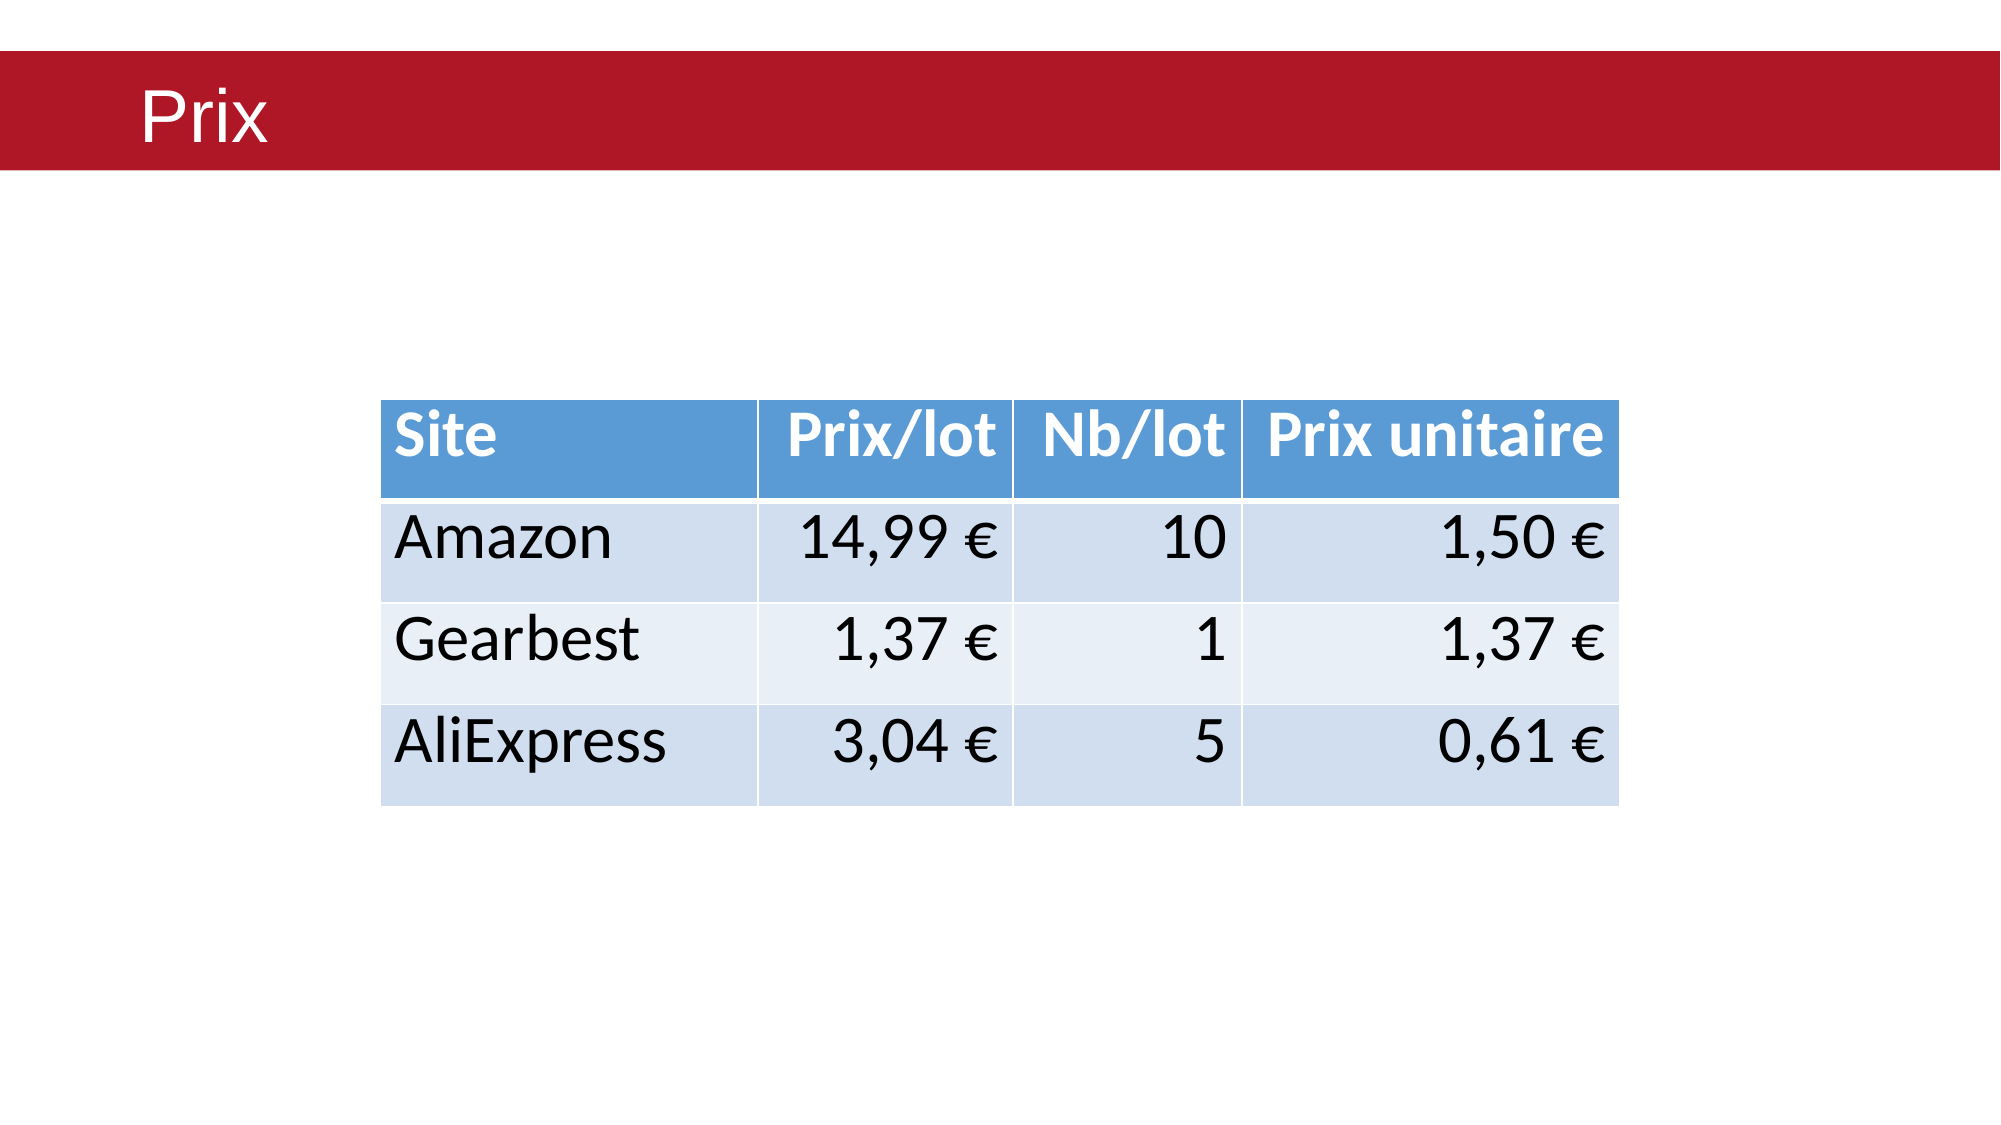

Prix
| Site | Prix/lot | Nb/lot | Prix unitaire |
| --- | --- | --- | --- |
| Amazon | 14,99 € | 10 | 1,50 € |
| Gearbest | 1,37 € | 1 | 1,37 € |
| AliExpress | 3,04 € | 5 | 0,61 € |